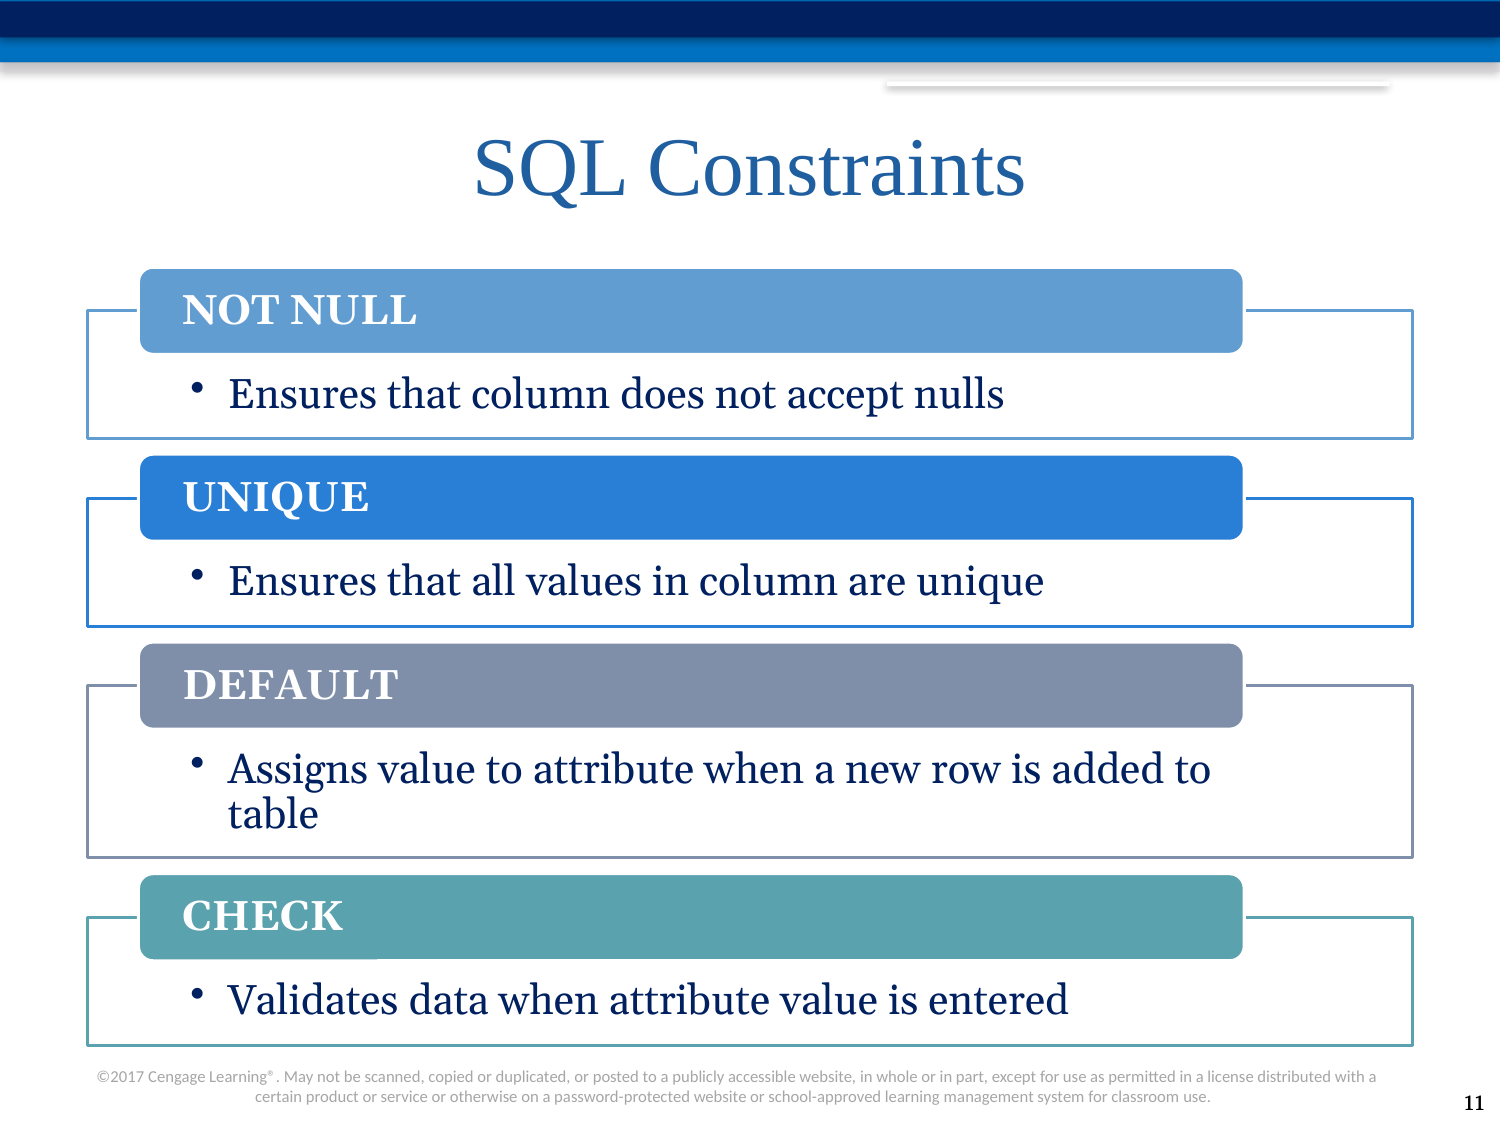

# SQL Constraints
Ensures that column does not accept nulls
NOT NULL
Ensures that all values in column are unique
UNIQUE
Assigns value to attribute when a new row is added to table
DEFAULT
Validates data when attribute value is entered
CHECK
11